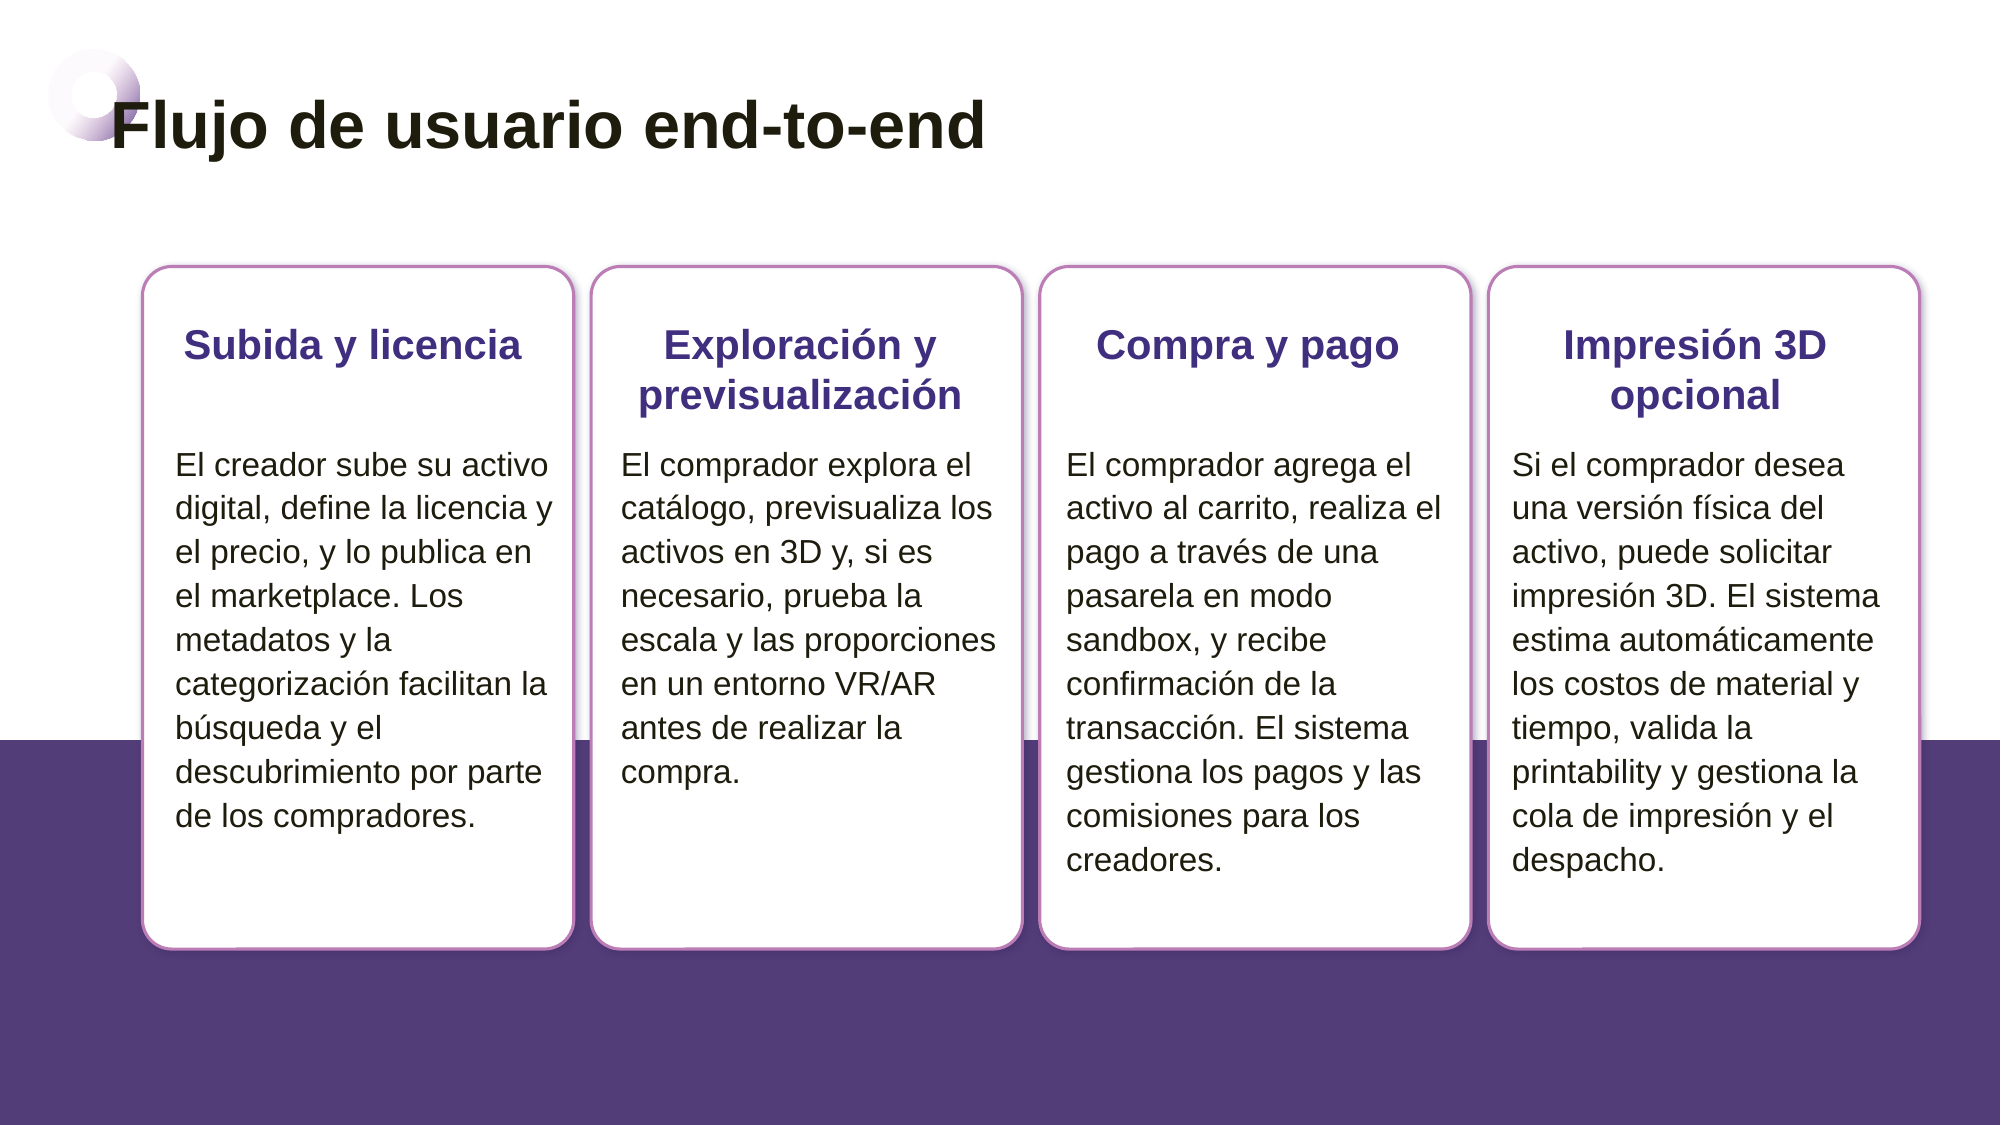

Flujo de usuario end-to-end

Subida y licencia
Exploración y previsualización
Compra y pago
Impresión 3D opcional
El creador sube su activo digital, define la licencia y el precio, y lo publica en el marketplace. Los metadatos y la categorización facilitan la búsqueda y el descubrimiento por parte de los compradores.
El comprador explora el catálogo, previsualiza los activos en 3D y, si es necesario, prueba la escala y las proporciones en un entorno VR/AR antes de realizar la compra.
El comprador agrega el activo al carrito, realiza el pago a través de una pasarela en modo sandbox, y recibe confirmación de la transacción. El sistema gestiona los pagos y las comisiones para los creadores.
Si el comprador desea una versión física del activo, puede solicitar impresión 3D. El sistema estima automáticamente los costos de material y tiempo, valida la printability y gestiona la cola de impresión y el despacho.